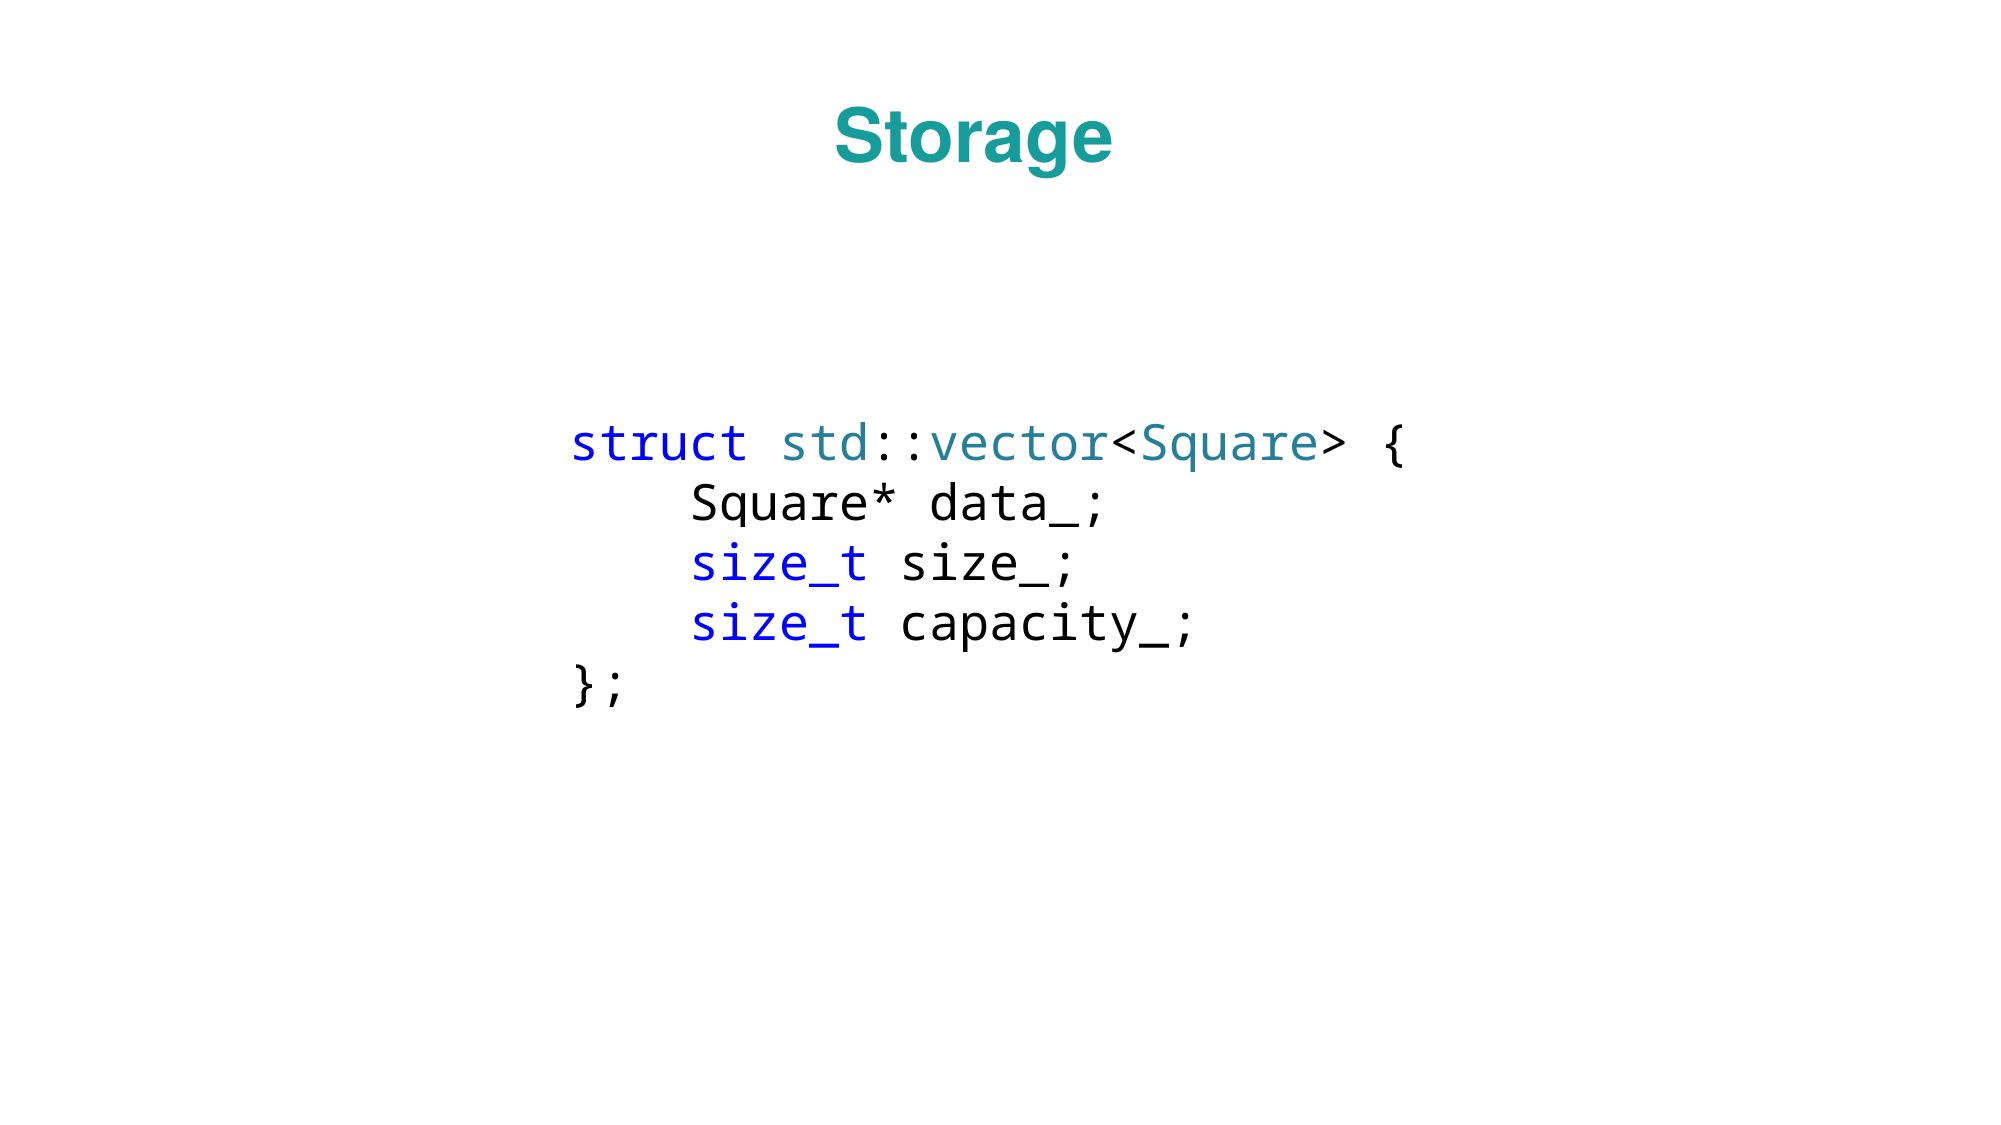

# Storage
struct std::vector<Square> {
    Square* data_;
    size_t size_;
    size_t capacity_;
};